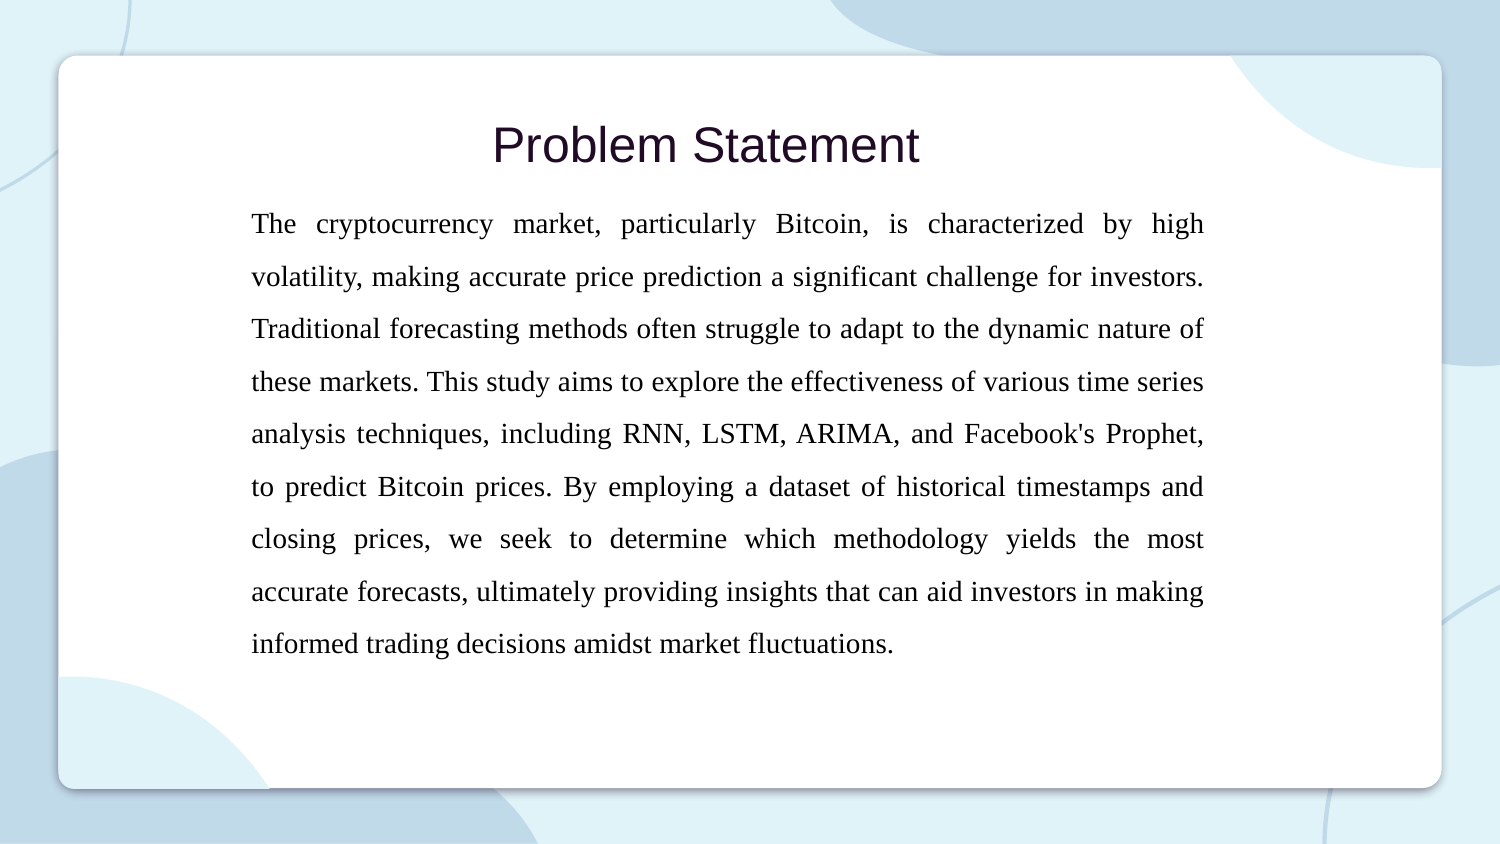

# Problem Statement
The cryptocurrency market, particularly Bitcoin, is characterized by high volatility, making accurate price prediction a significant challenge for investors. Traditional forecasting methods often struggle to adapt to the dynamic nature of these markets. This study aims to explore the effectiveness of various time series analysis techniques, including RNN, LSTM, ARIMA, and Facebook's Prophet, to predict Bitcoin prices. By employing a dataset of historical timestamps and closing prices, we seek to determine which methodology yields the most accurate forecasts, ultimately providing insights that can aid investors in making informed trading decisions amidst market fluctuations.